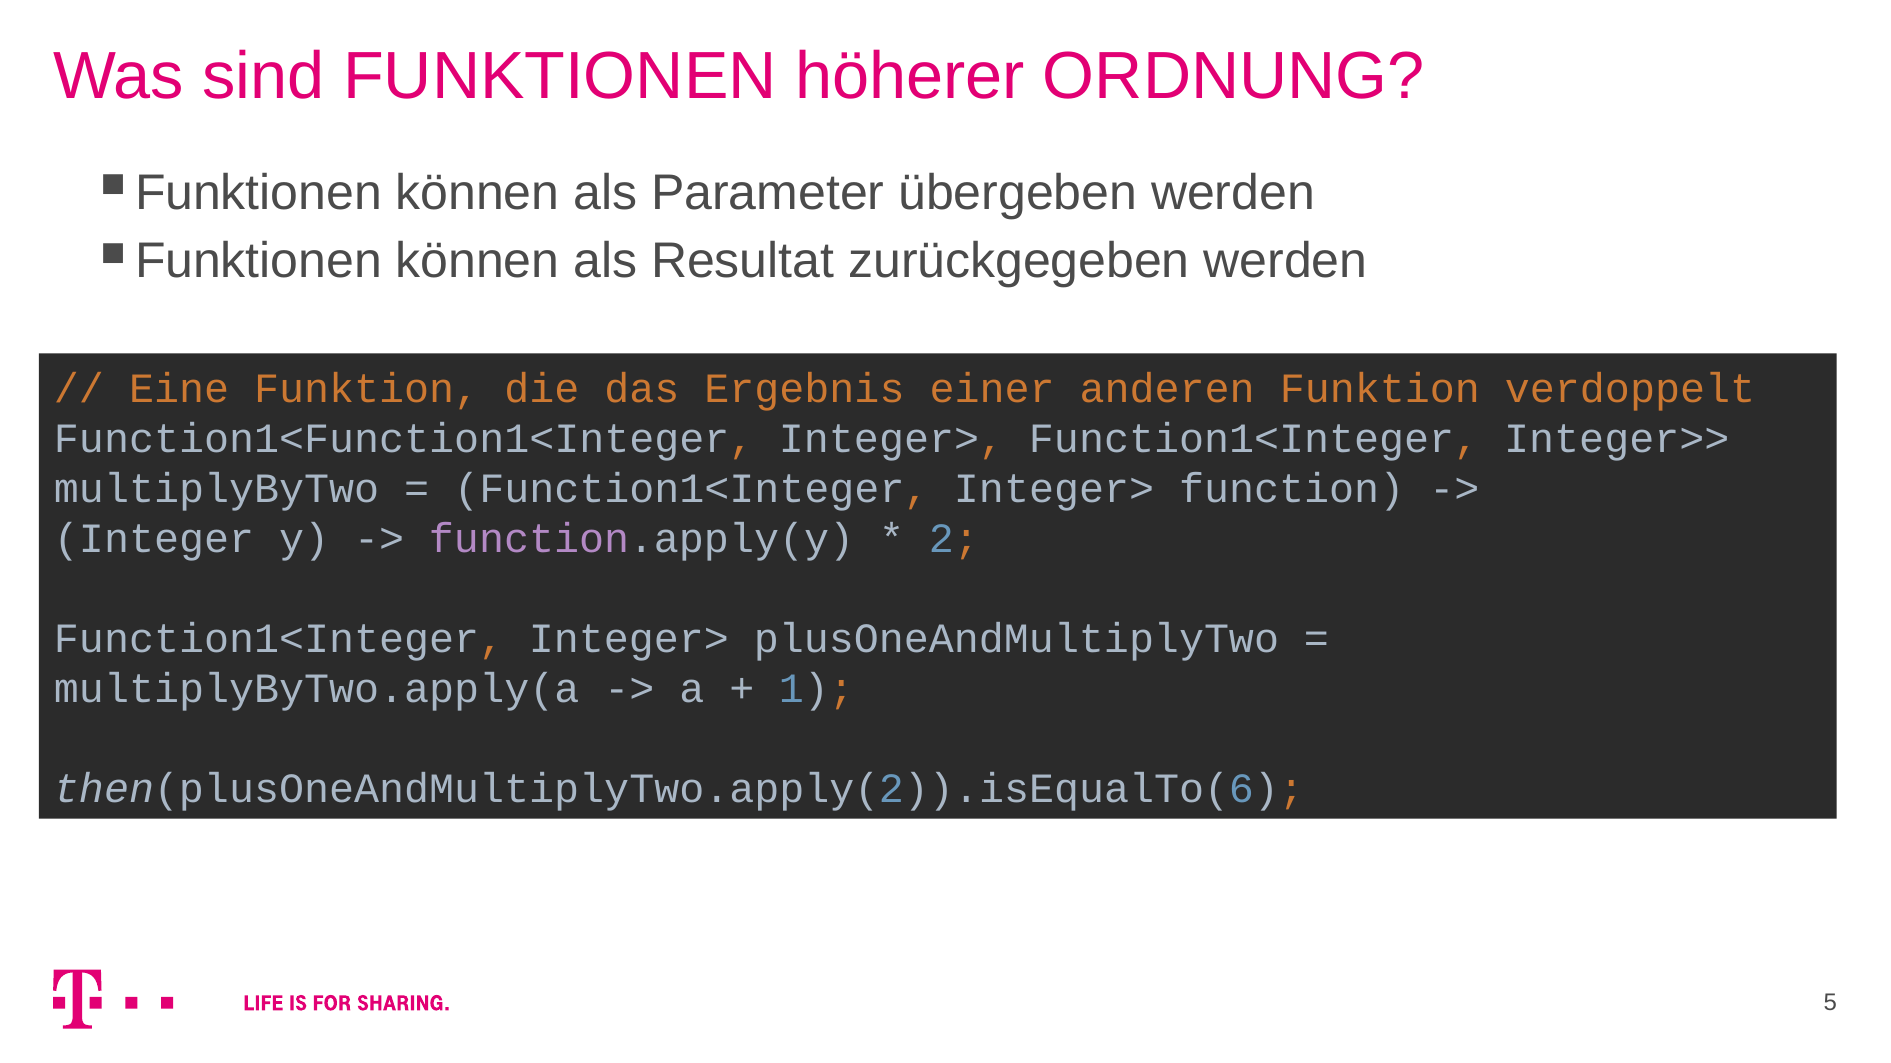

# Was sind FUNKTIONEN höherer ORDNUNG?

Funktionen können als Parameter übergeben werden
Funktionen können als Resultat zurückgegeben werden

// Eine Funktion, die das Ergebnis einer anderen Funktion verdoppelt
Function1<Function1<Integer, Integer>, Function1<Integer, Integer>> multiplyByTwo = (Function1<Integer, Integer> function) ->
(Integer y) -> function.apply(y) * 2;
Function1<Integer, Integer> plusOneAndMultiplyTwo = multiplyByTwo.apply(a -> a + 1);
then(plusOneAndMultiplyTwo.apply(2)).isEqualTo(6);
5